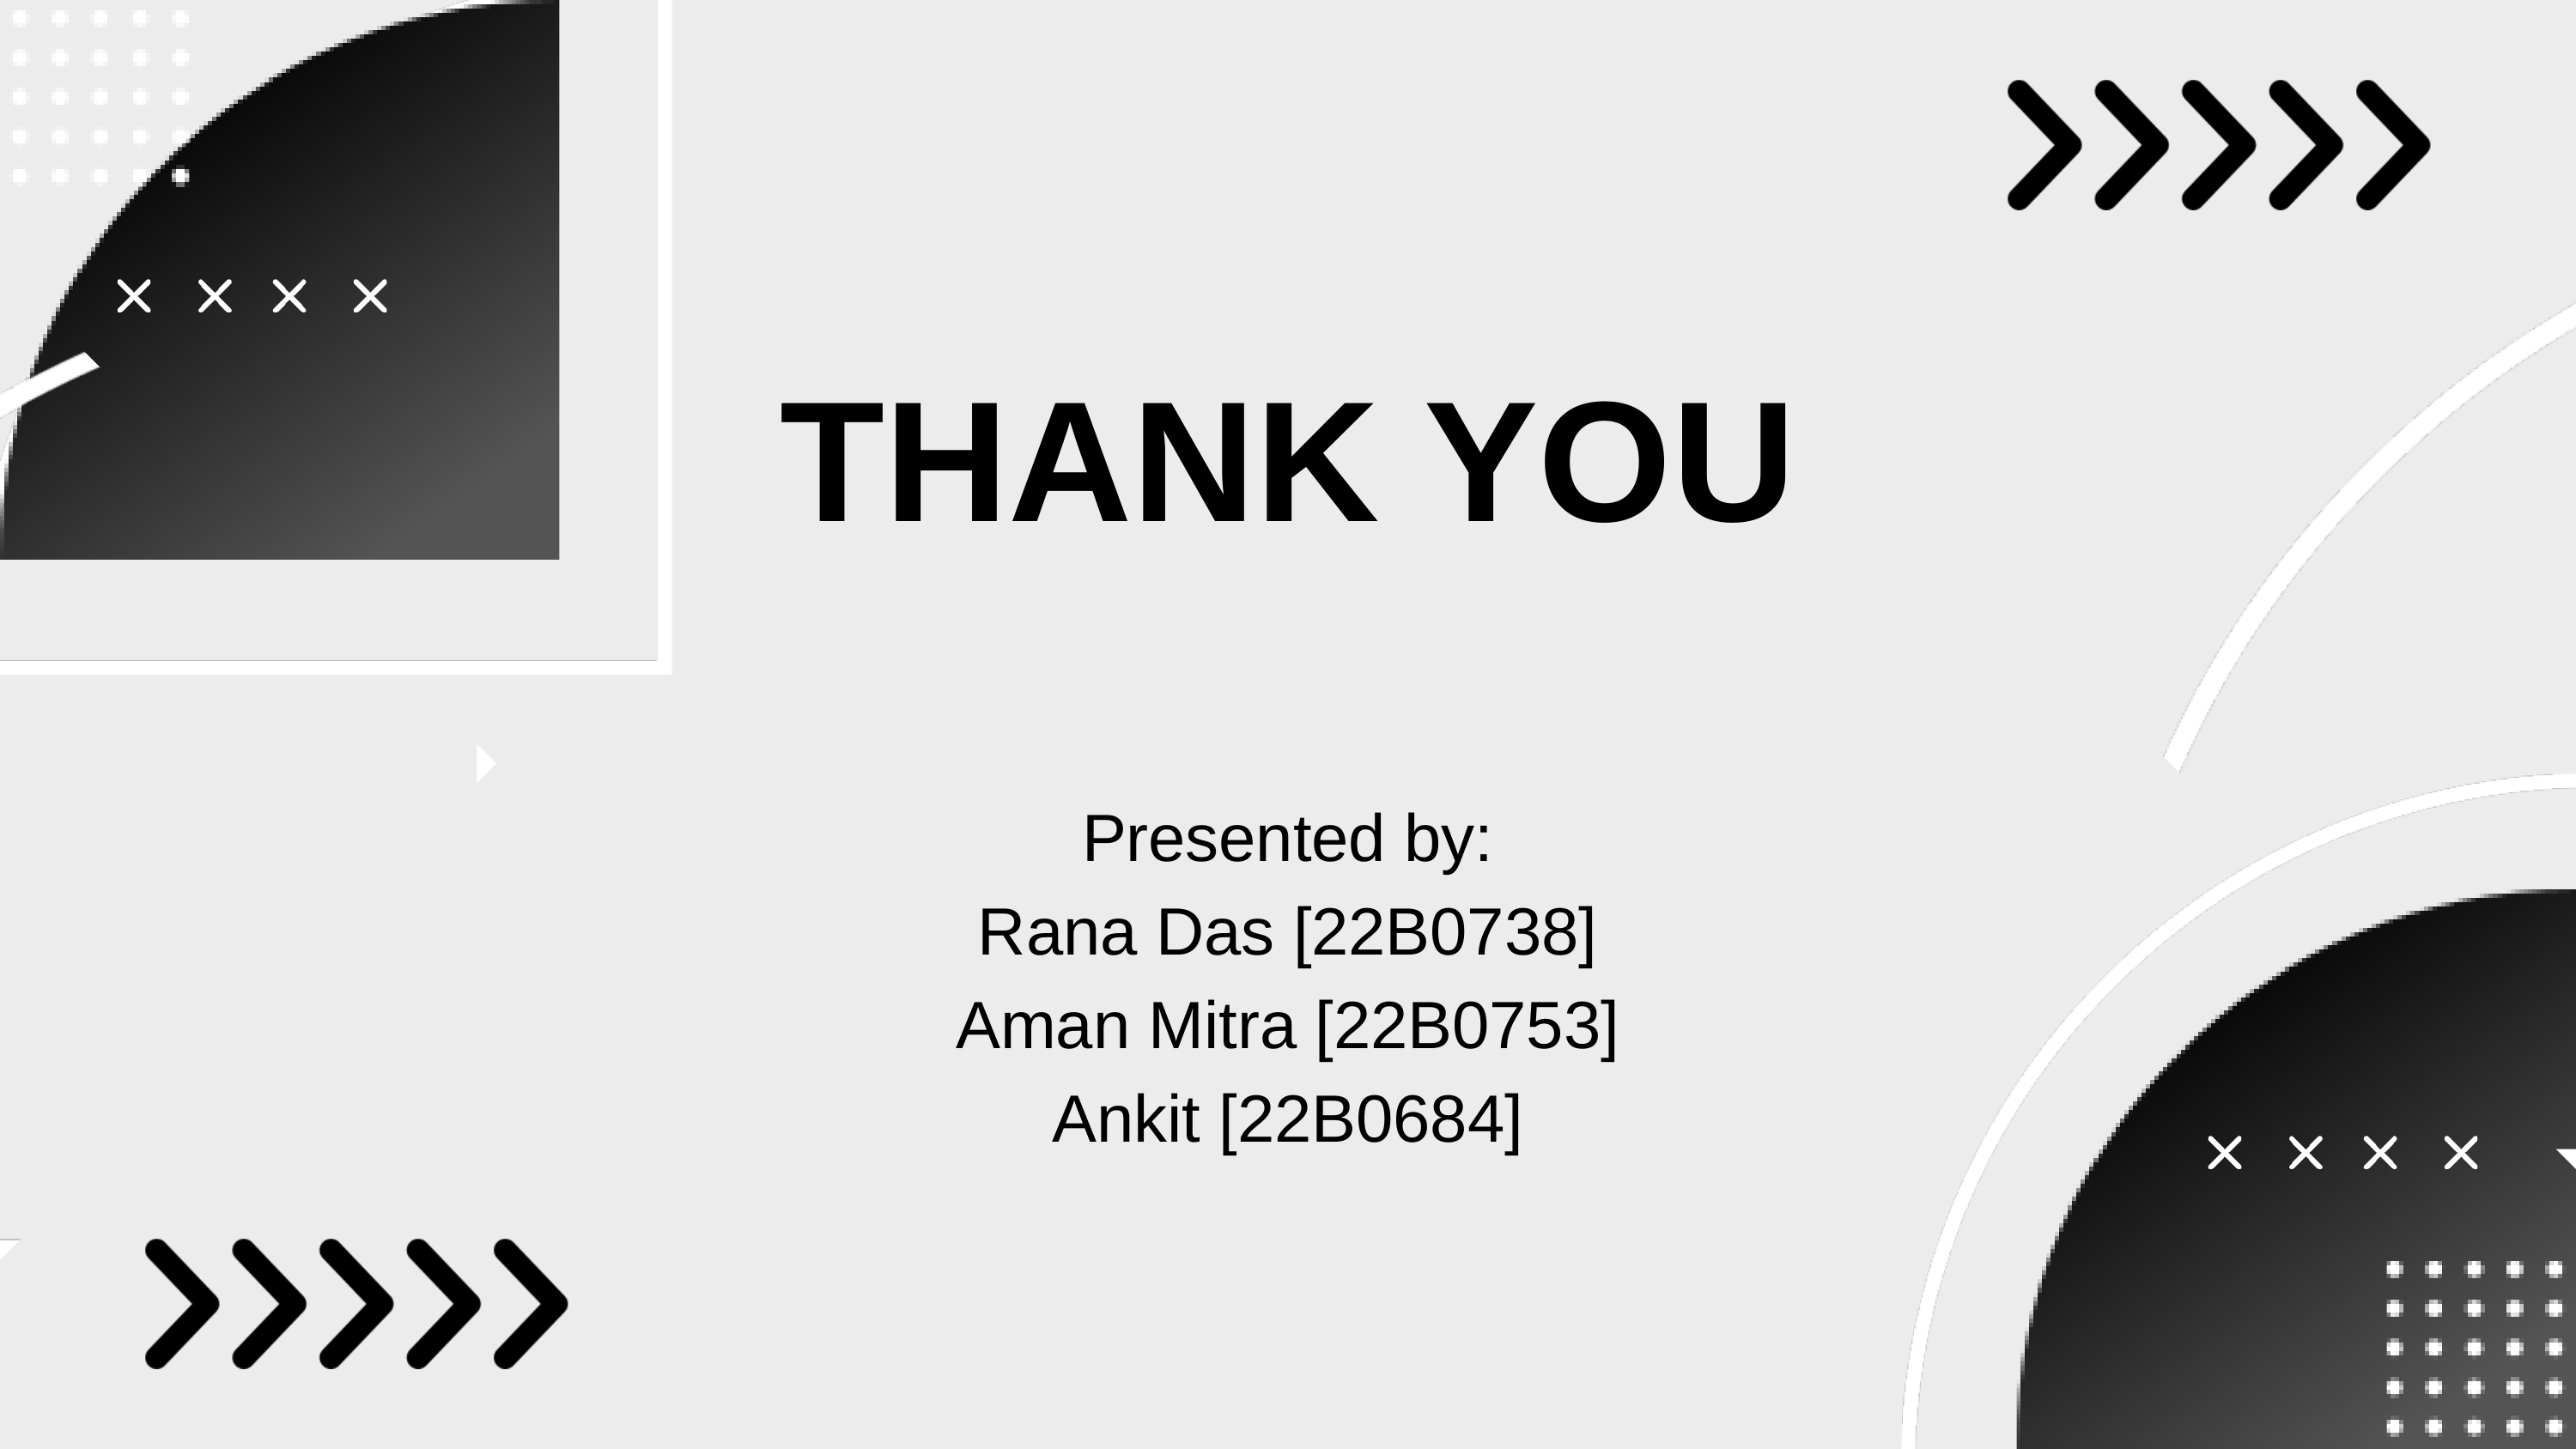

THANK YOU

Presented by:
Rana Das [22B0738]
Aman Mitra [22B0753]
Ankit [22B0684]